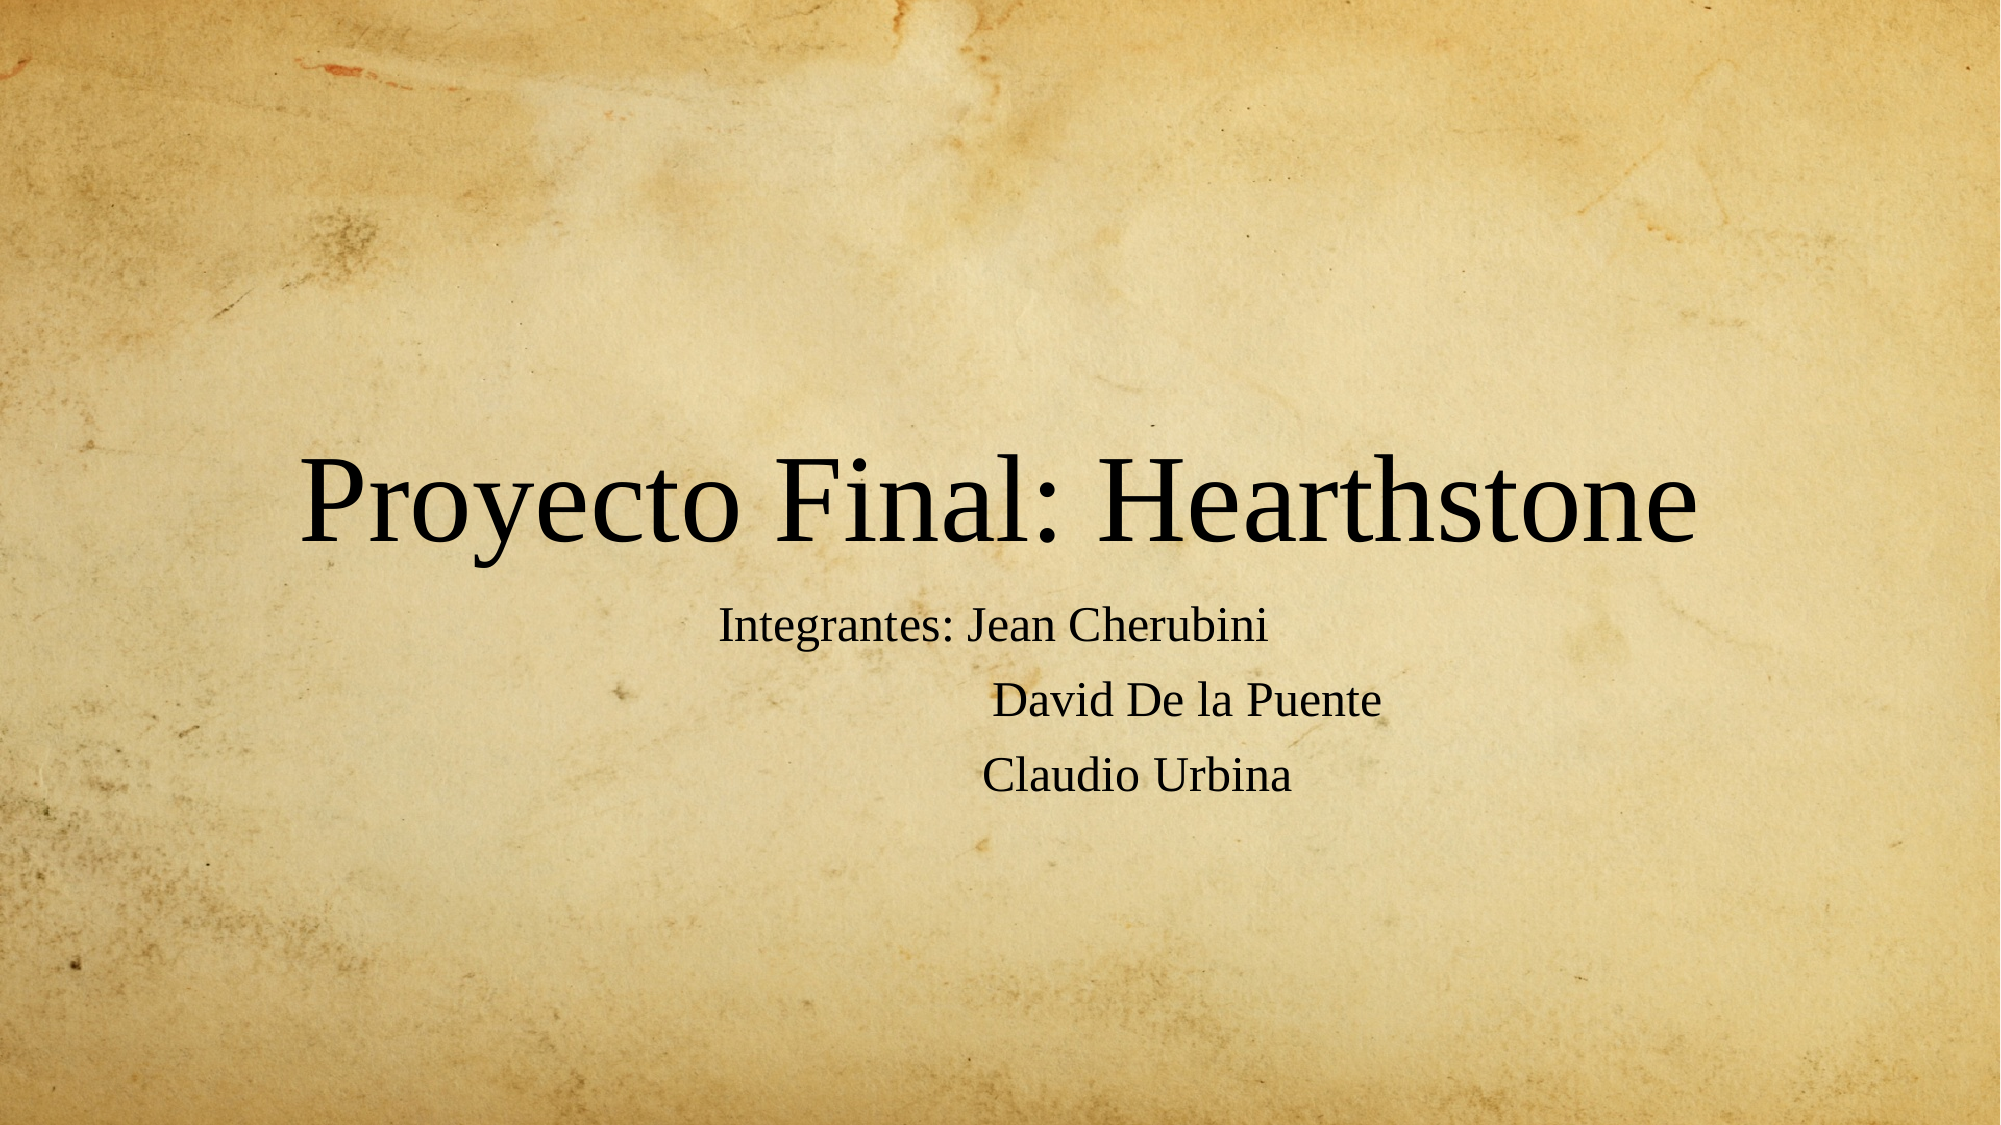

# Proyecto Final: Hearthstone
Integrantes: Jean Cherubini
                              David De la Puente
                      Claudio Urbina